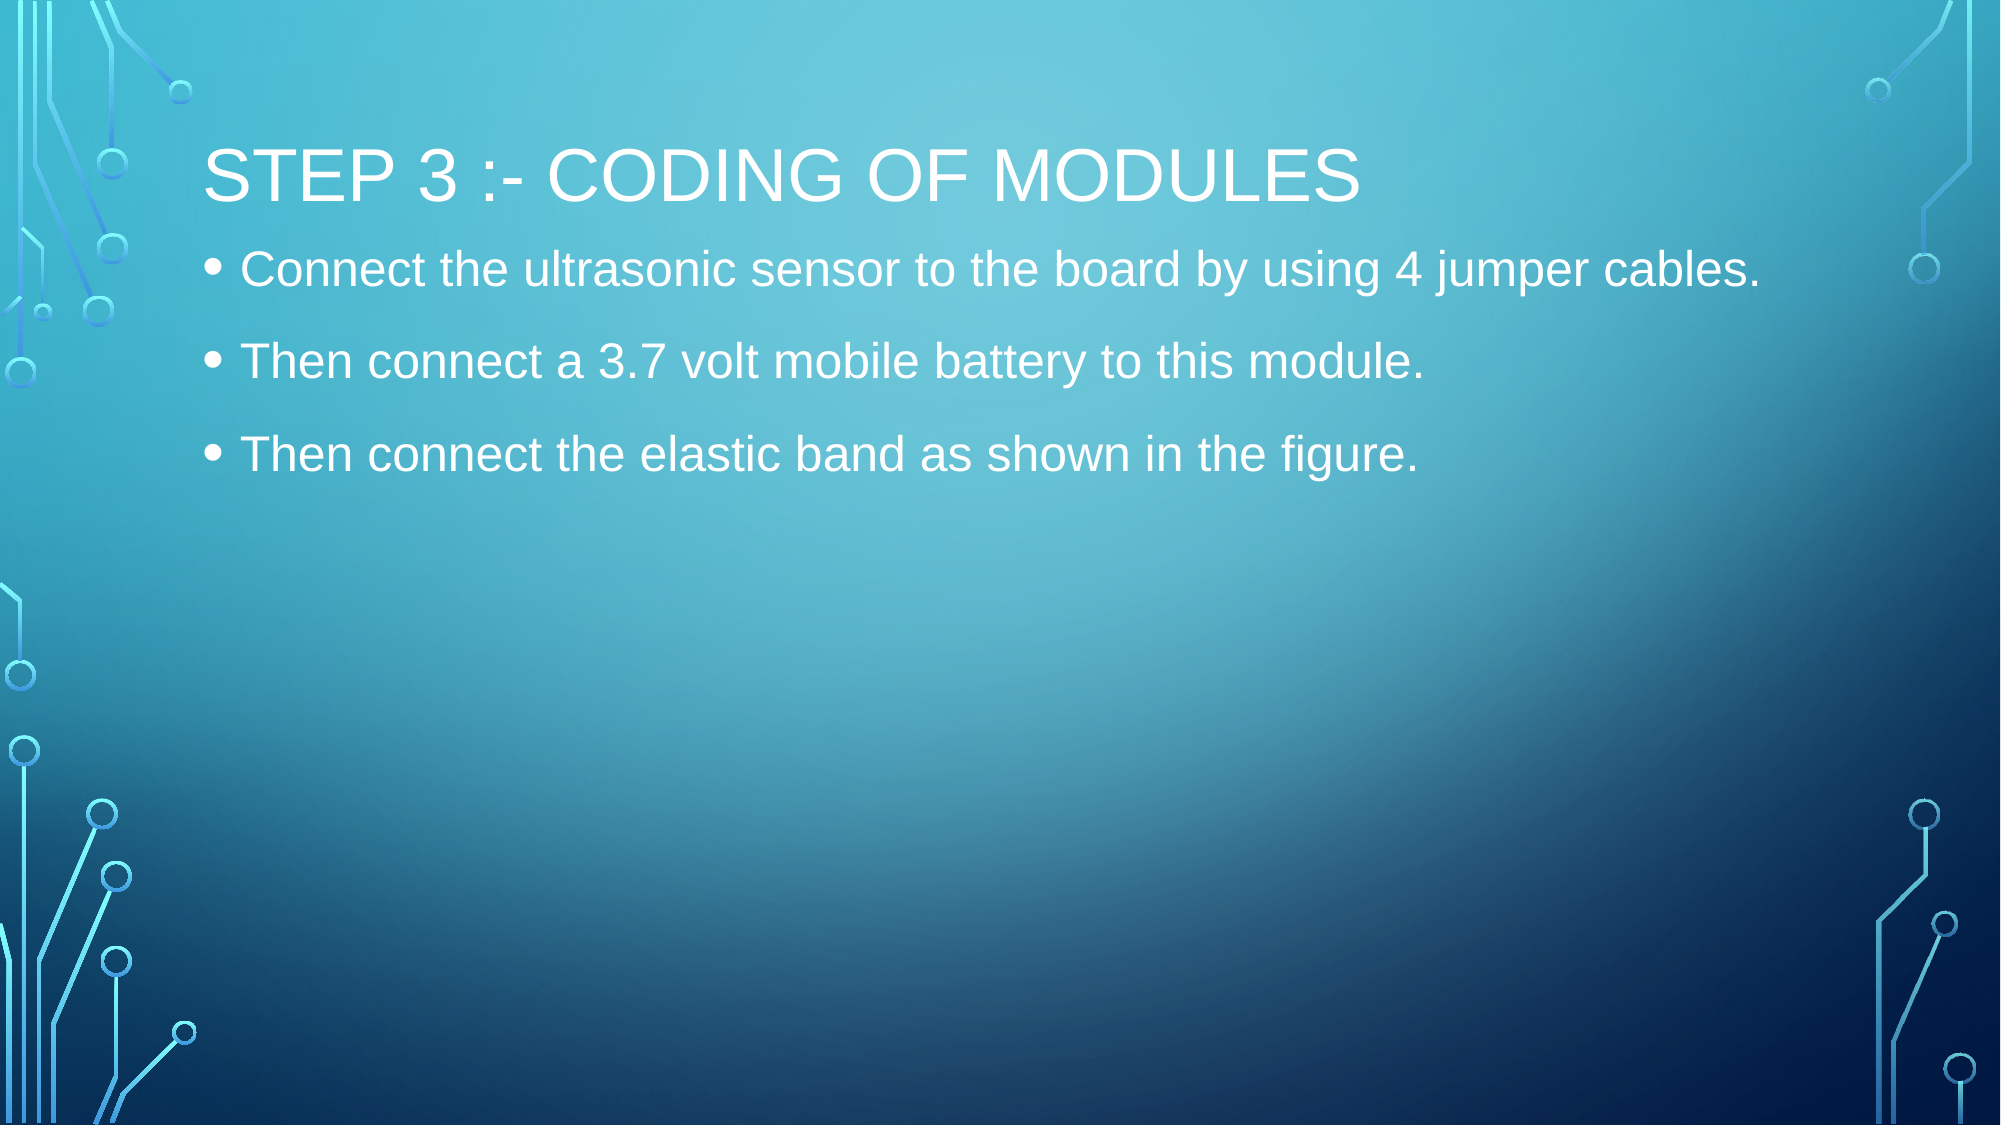

# Step 3 :- coding of modules
Connect the ultrasonic sensor to the board by using 4 jumper cables.
Then connect a 3.7 volt mobile battery to this module.
Then connect the elastic band as shown in the figure.